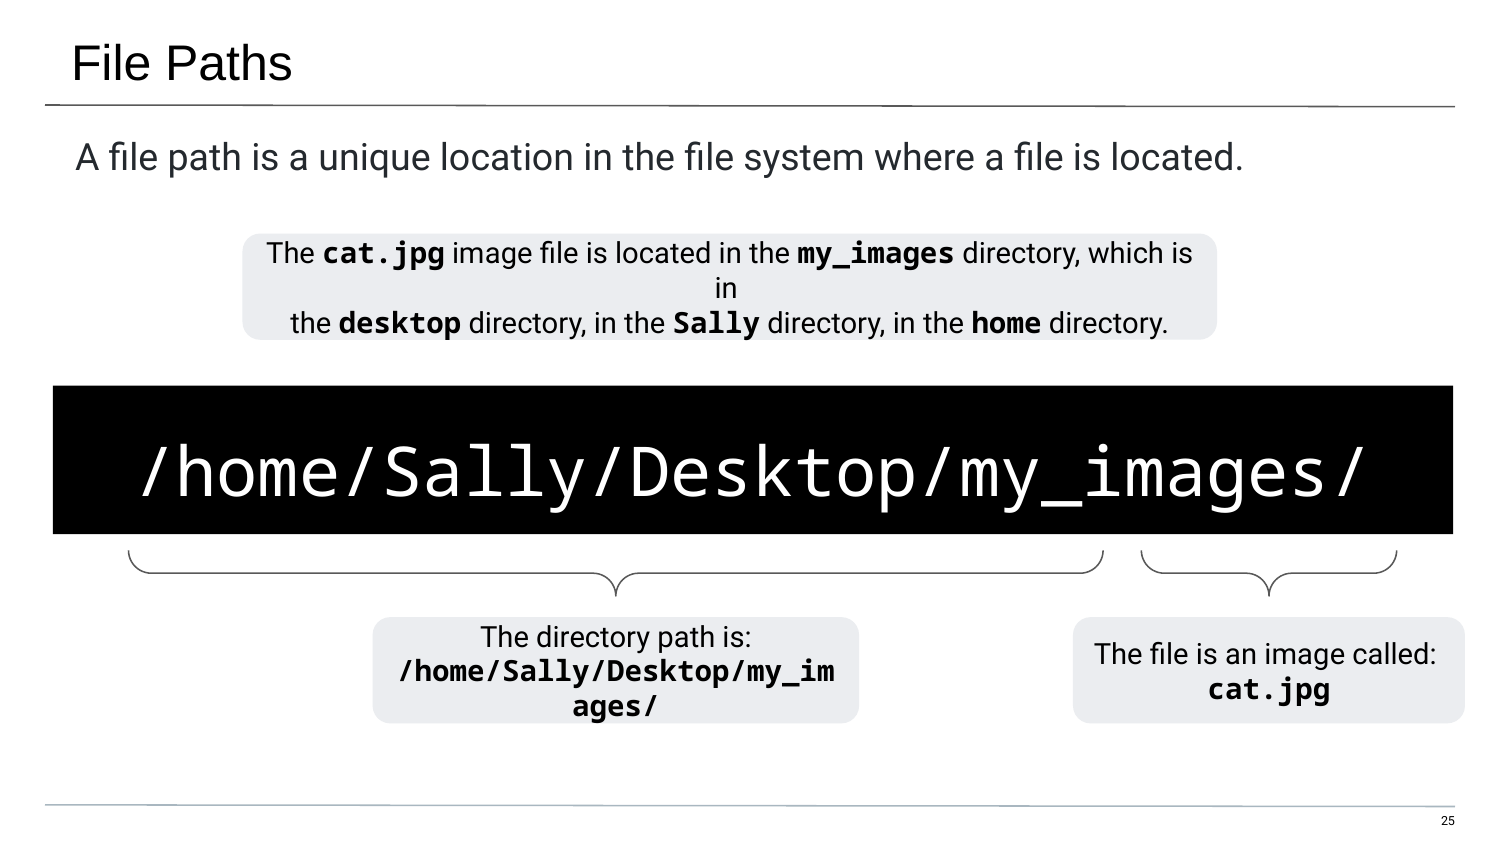

# File Paths

A file path is a unique location in the file system where a file is located.
The cat.jpg image file is located in the my_images directory, which is in
the desktop directory, in the Sally directory, in the home directory.
/home/Sally/Desktop/my_images/cat.jpg

The directory path is: /home/Sally/Desktop/my_images/
The file is an image called:
cat.jpg

25